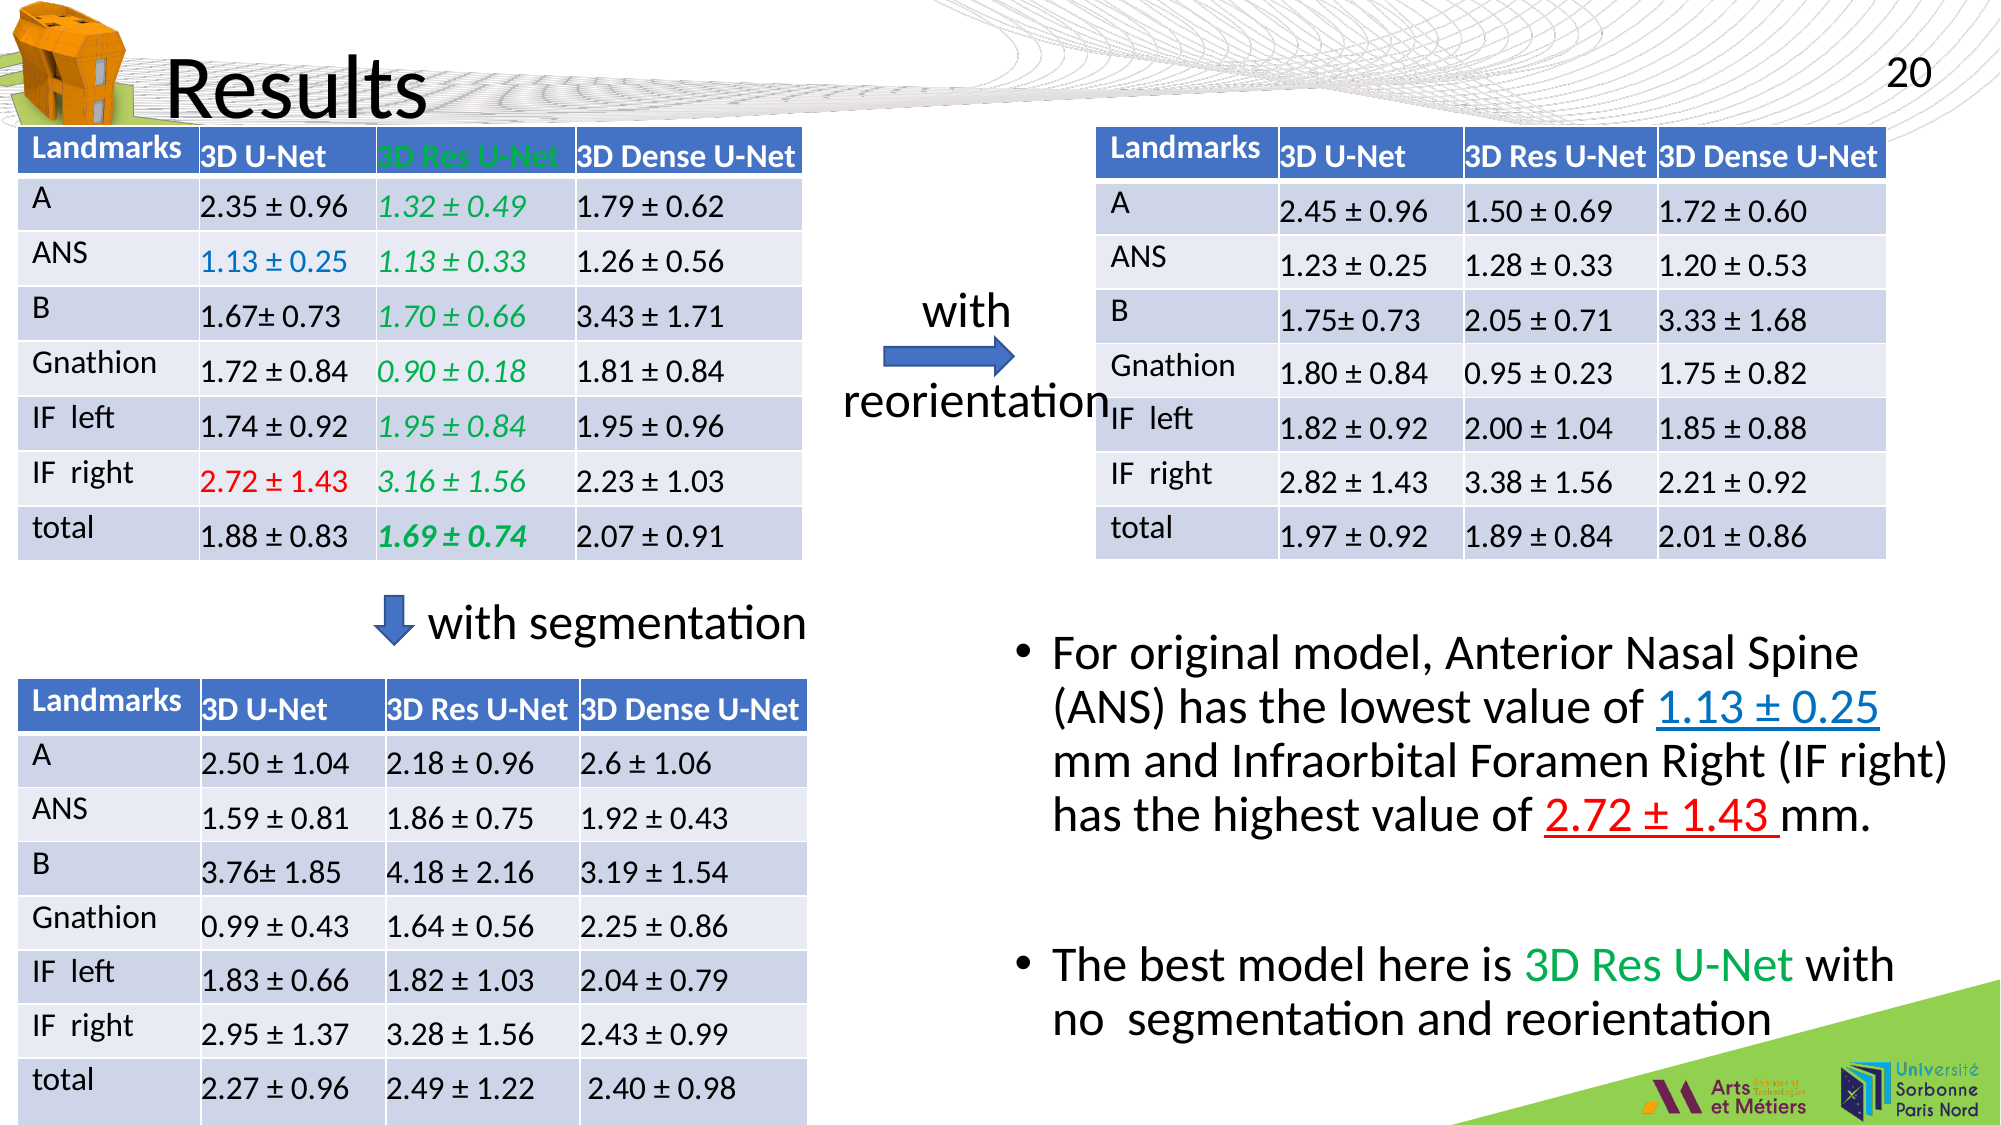

Results
| Landmarks | 3D U-Net | 3D Res U-Net | 3D Dense U-Net |
| --- | --- | --- | --- |
| A | 2.35 ± 0.96 | 1.32 ± 0.49 | 1.79 ± 0.62 |
| ANS | 1.13 ± 0.25 | 1.13 ± 0.33 | 1.26 ± 0.56 |
| B | 1.67± 0.73 | 1.70 ± 0.66 | 3.43 ± 1.71 |
| Gnathion | 1.72 ± 0.84 | 0.90 ± 0.18 | 1.81 ± 0.84 |
| IF left | 1.74 ± 0.92 | 1.95 ± 0.84 | 1.95 ± 0.96 |
| IF right | 2.72 ± 1.43 | 3.16 ± 1.56 | 2.23 ± 1.03 |
| total | 1.88 ± 0.83 | 1.69 ± 0.74 | 2.07 ± 0.91 |
| Landmarks | 3D U-Net | 3D Res U-Net | 3D Dense U-Net |
| --- | --- | --- | --- |
| A | 2.45 ± 0.96 | 1.50 ± 0.69 | 1.72 ± 0.60 |
| ANS | 1.23 ± 0.25 | 1.28 ± 0.33 | 1.20 ± 0.53 |
| B | 1.75± 0.73 | 2.05 ± 0.71 | 3.33 ± 1.68 |
| Gnathion | 1.80 ± 0.84 | 0.95 ± 0.23 | 1.75 ± 0.82 |
| IF left | 1.82 ± 0.92 | 2.00 ± 1.04 | 1.85 ± 0.88 |
| IF right | 2.82 ± 1.43 | 3.38 ± 1.56 | 2.21 ± 0.92 |
| total | 1.97 ± 0.92 | 1.89 ± 0.84 | 2.01 ± 0.86 |
       with

reorientation

with segmentation
For original model, Anterior Nasal Spine (ANS) has the lowest value of 1.13 ± 0.25 mm and Infraorbital Foramen Right (IF right) has the highest value of 2.72 ± 1.43 mm.

The best model here is 3D Res U-Net with no  segmentation and reorientation

| Landmarks | 3D U-Net | 3D Res U-Net | 3D Dense U-Net |
| --- | --- | --- | --- |
| A | 2.50 ± 1.04 | 2.18 ± 0.96 | 2.6 ± 1.06 |
| ANS | 1.59 ± 0.81 | 1.86 ± 0.75 | 1.92 ± 0.43 |
| B | 3.76± 1.85 | 4.18 ± 2.16 | 3.19 ± 1.54 |
| Gnathion | 0.99 ± 0.43 | 1.64 ± 0.56 | 2.25 ± 0.86 |
| IF left | 1.83 ± 0.66 | 1.82 ± 1.03 | 2.04 ± 0.79 |
| IF right | 2.95 ± 1.37 | 3.28 ± 1.56 | 2.43 ± 0.99 |
| total | 2.27 ± 0.96 | 2.49 ± 1.22 | 2.40 ± 0.98 |